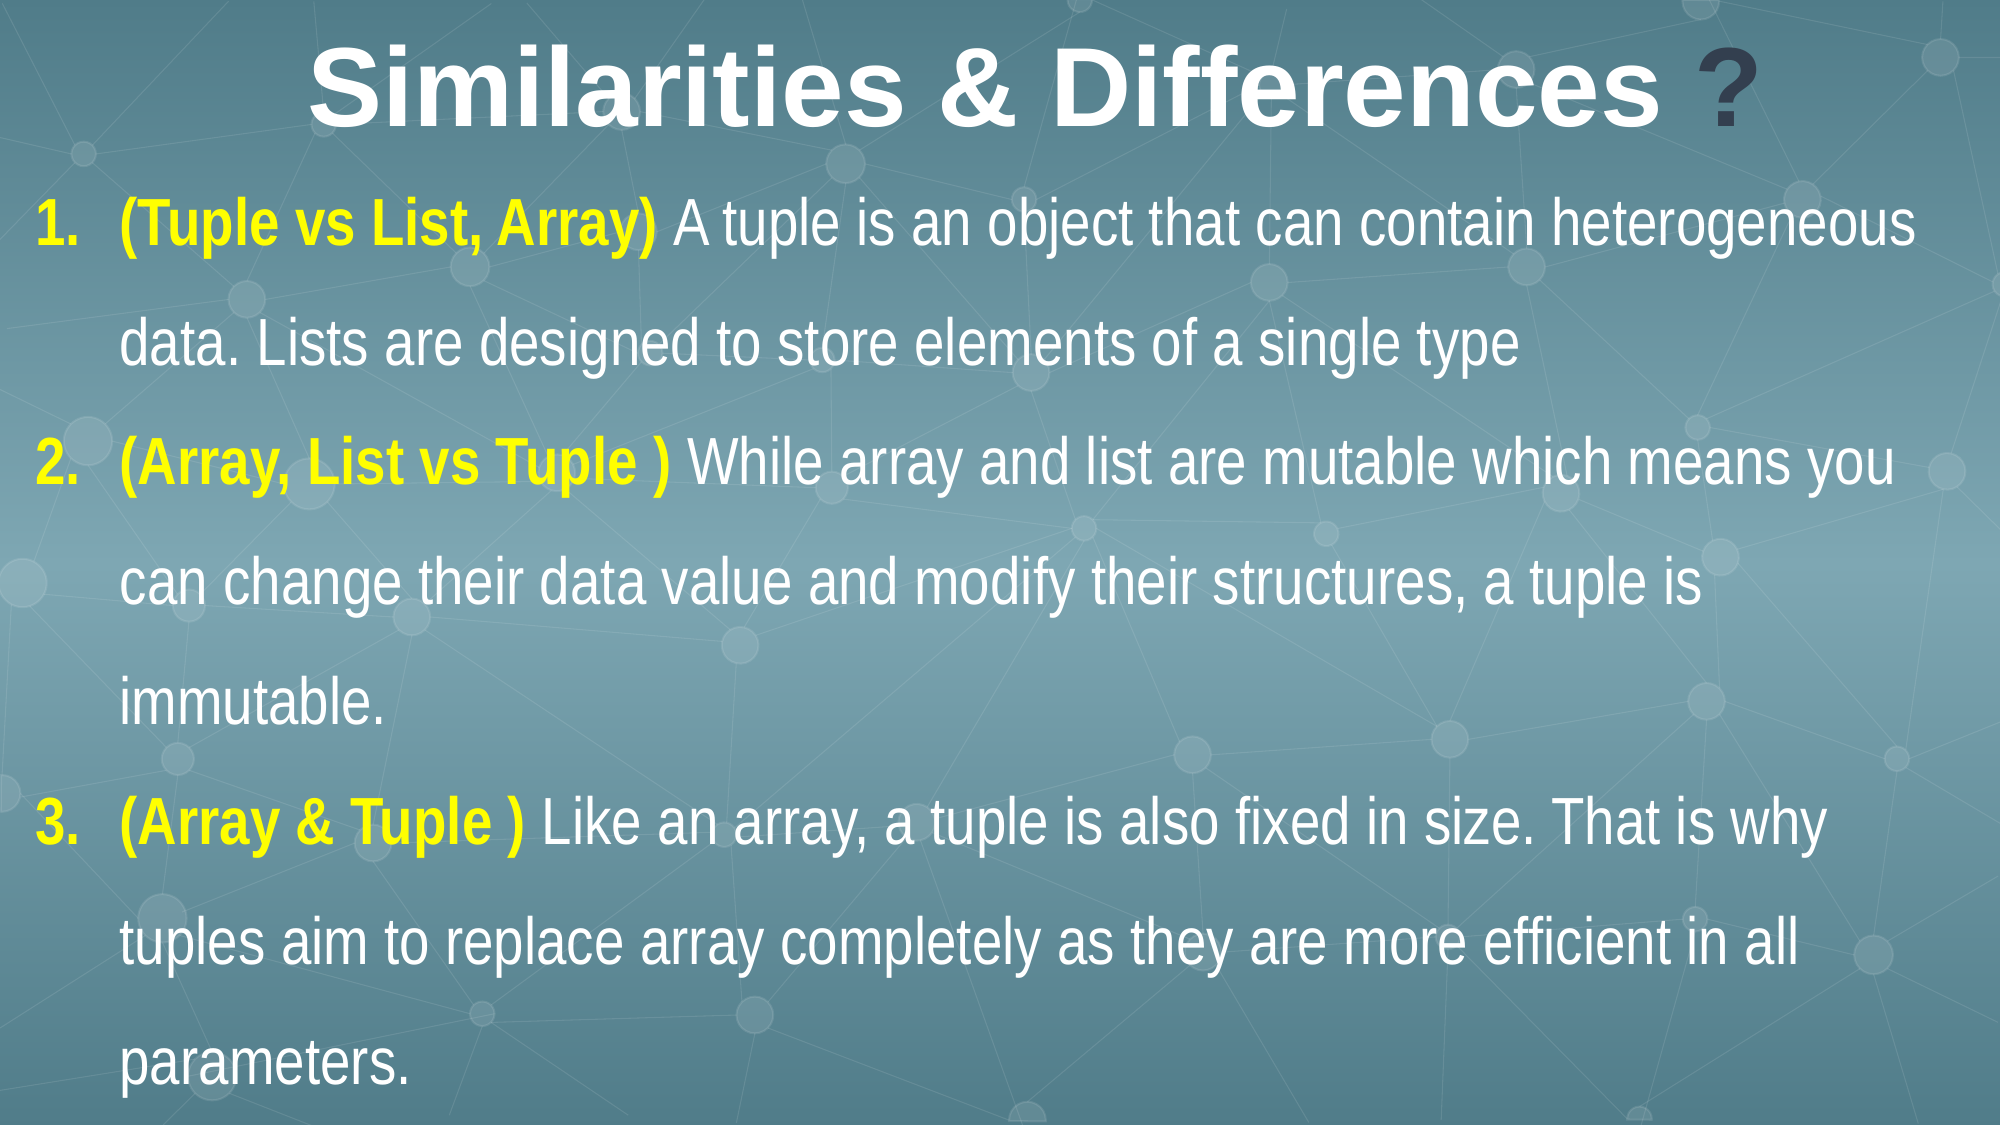

Similarities & Differences ?

(Tuple vs List, Array) A tuple is an object that can contain heterogeneous data. Lists are designed to store elements of a single type
(Array, List vs Tuple ) While array and list are mutable which means you can change their data value and modify their structures, a tuple is immutable.
(Array & Tuple ) Like an array, a tuple is also fixed in size. That is why tuples aim to replace array completely as they are more efficient in all parameters.